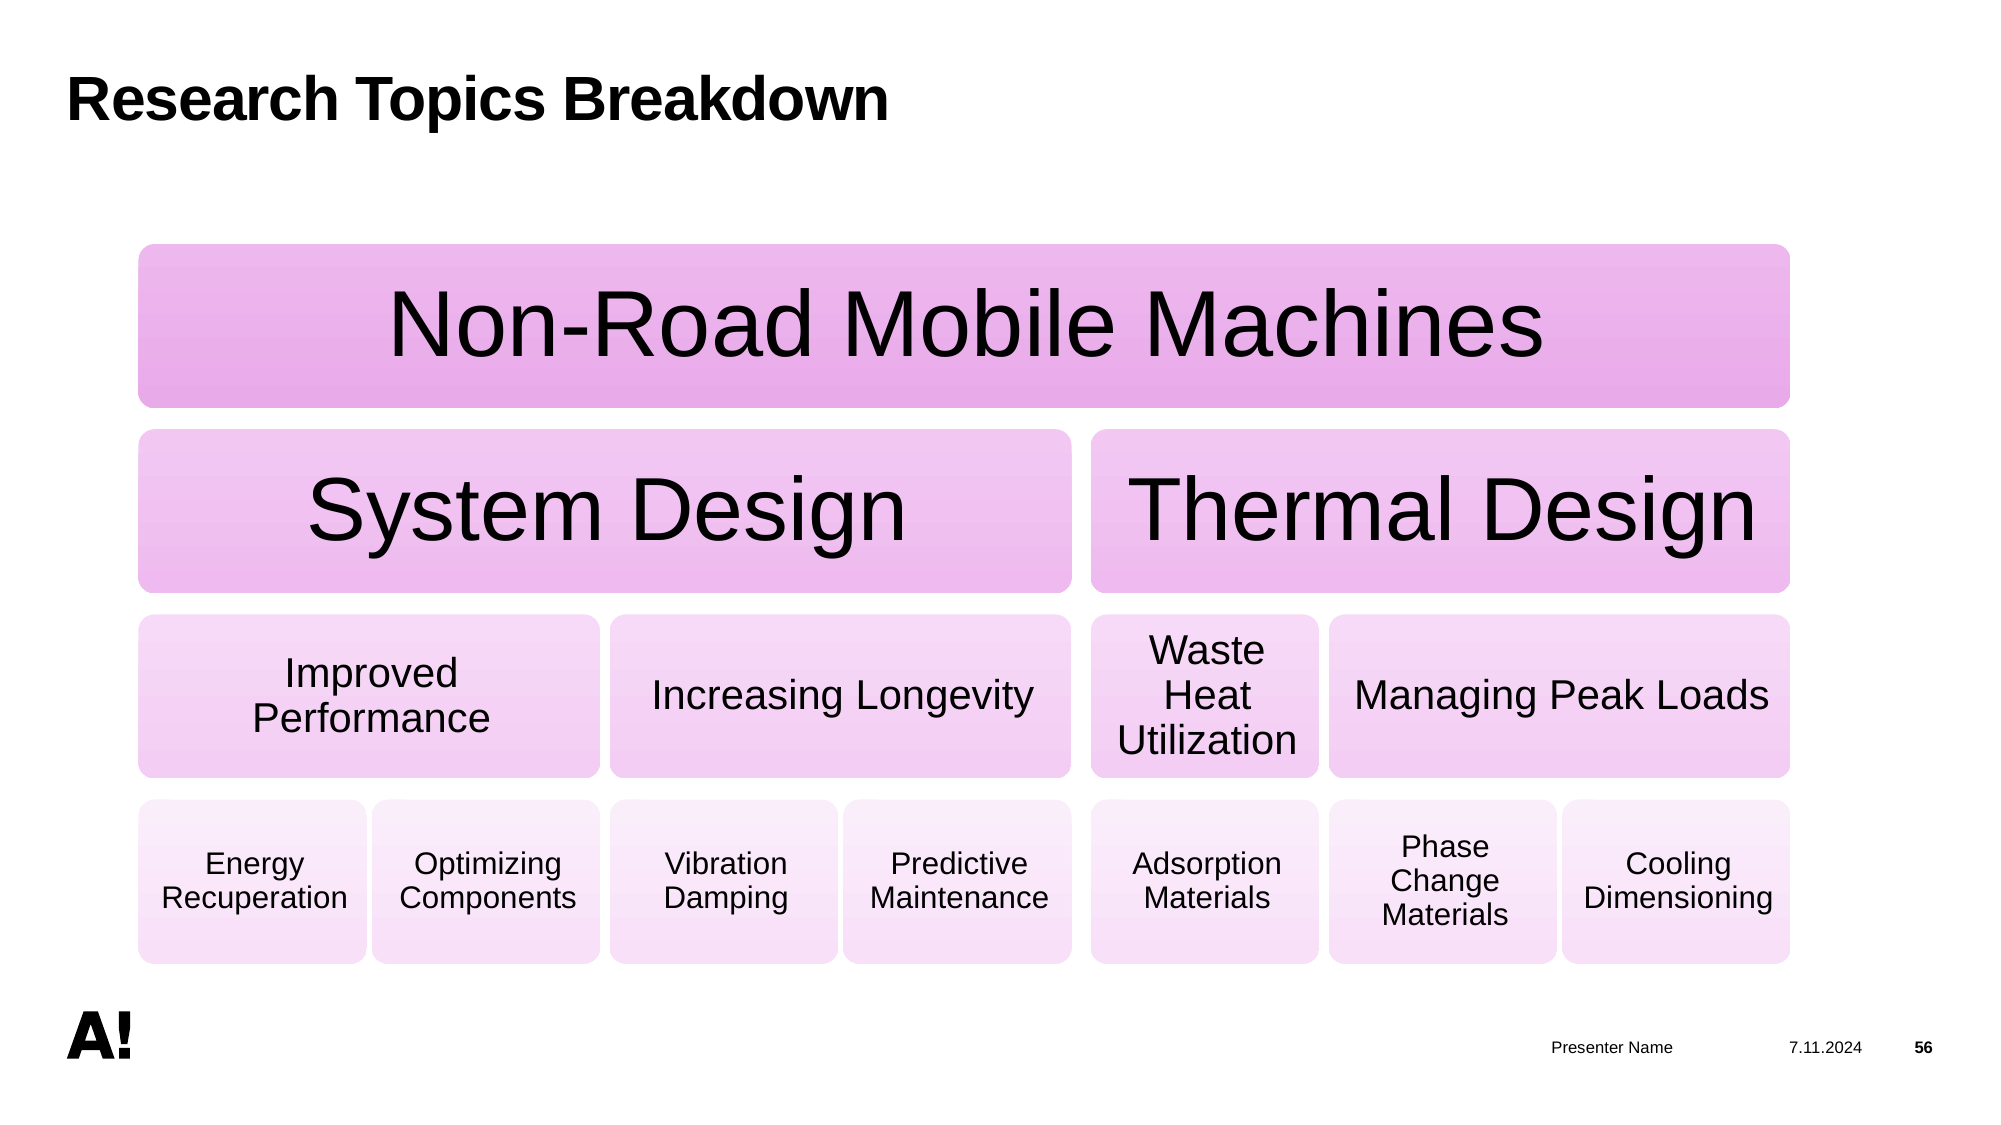

# Research Topics Breakdown
Non-Road Mobile Machines
System Design
Improved Performance
Energy Recuperation
Optimizing Components
Increasing Longevity
Vibration Damping
Predictive Maintenance
Thermal Design
Waste Heat Utilization
Adsorption Materials
Managing Peak Loads
Phase Change Materials
Cooling Dimensioning
7.11.2024
Presenter Name
56